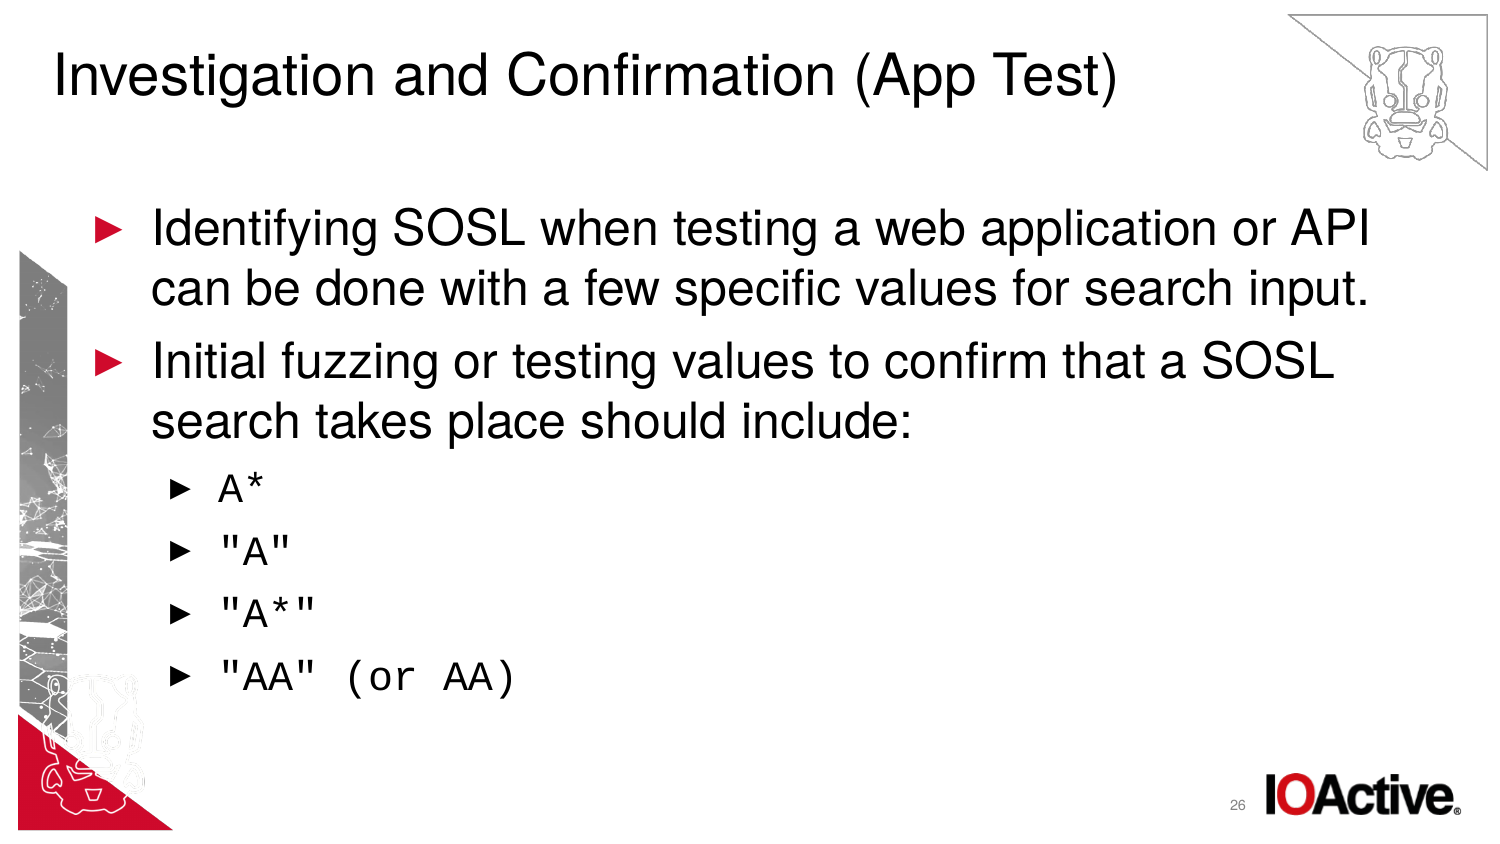

# Investigation and Confirmation (App Test)
Identifying SOSL when testing a web application or API can be done with a few specific values for search input.
Initial fuzzing or testing values to confirm that a SOSL search takes place should include:
A*
"A"
"A*"
"AA" (or AA)